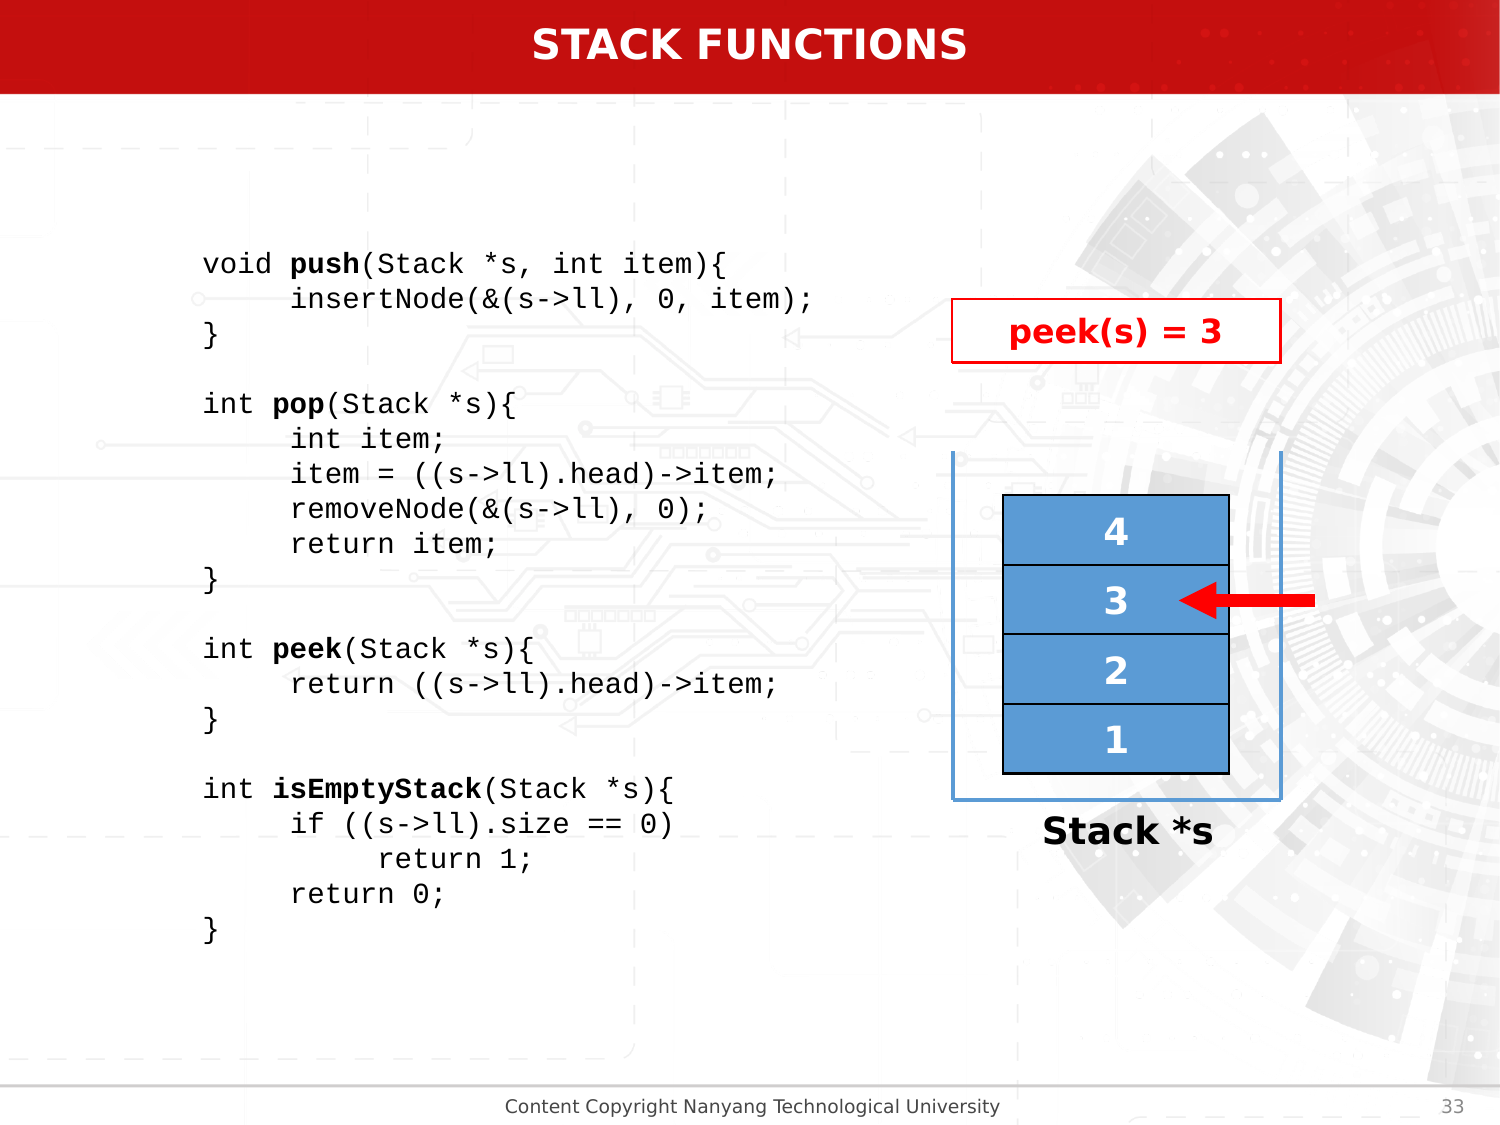

# stack functions
void push(Stack *s, int item){
     insertNode(&(s->ll), 0, item);
}

int pop(Stack *s){
     int item;
     item = ((s->ll).head)->item;
     removeNode(&(s->ll), 0);
     return item;
}

int peek(Stack *s){
     return ((s->ll).head)->item;
}

int isEmptyStack(Stack *s){
     if ((s->ll).size == 0)
          return 1;
     return 0;
}
peek(s) = 3
push(s, 3)
pop(s)
push(s, 2)
push(s, 4)
push(s, 1)
4
3
2
1
Stack *s